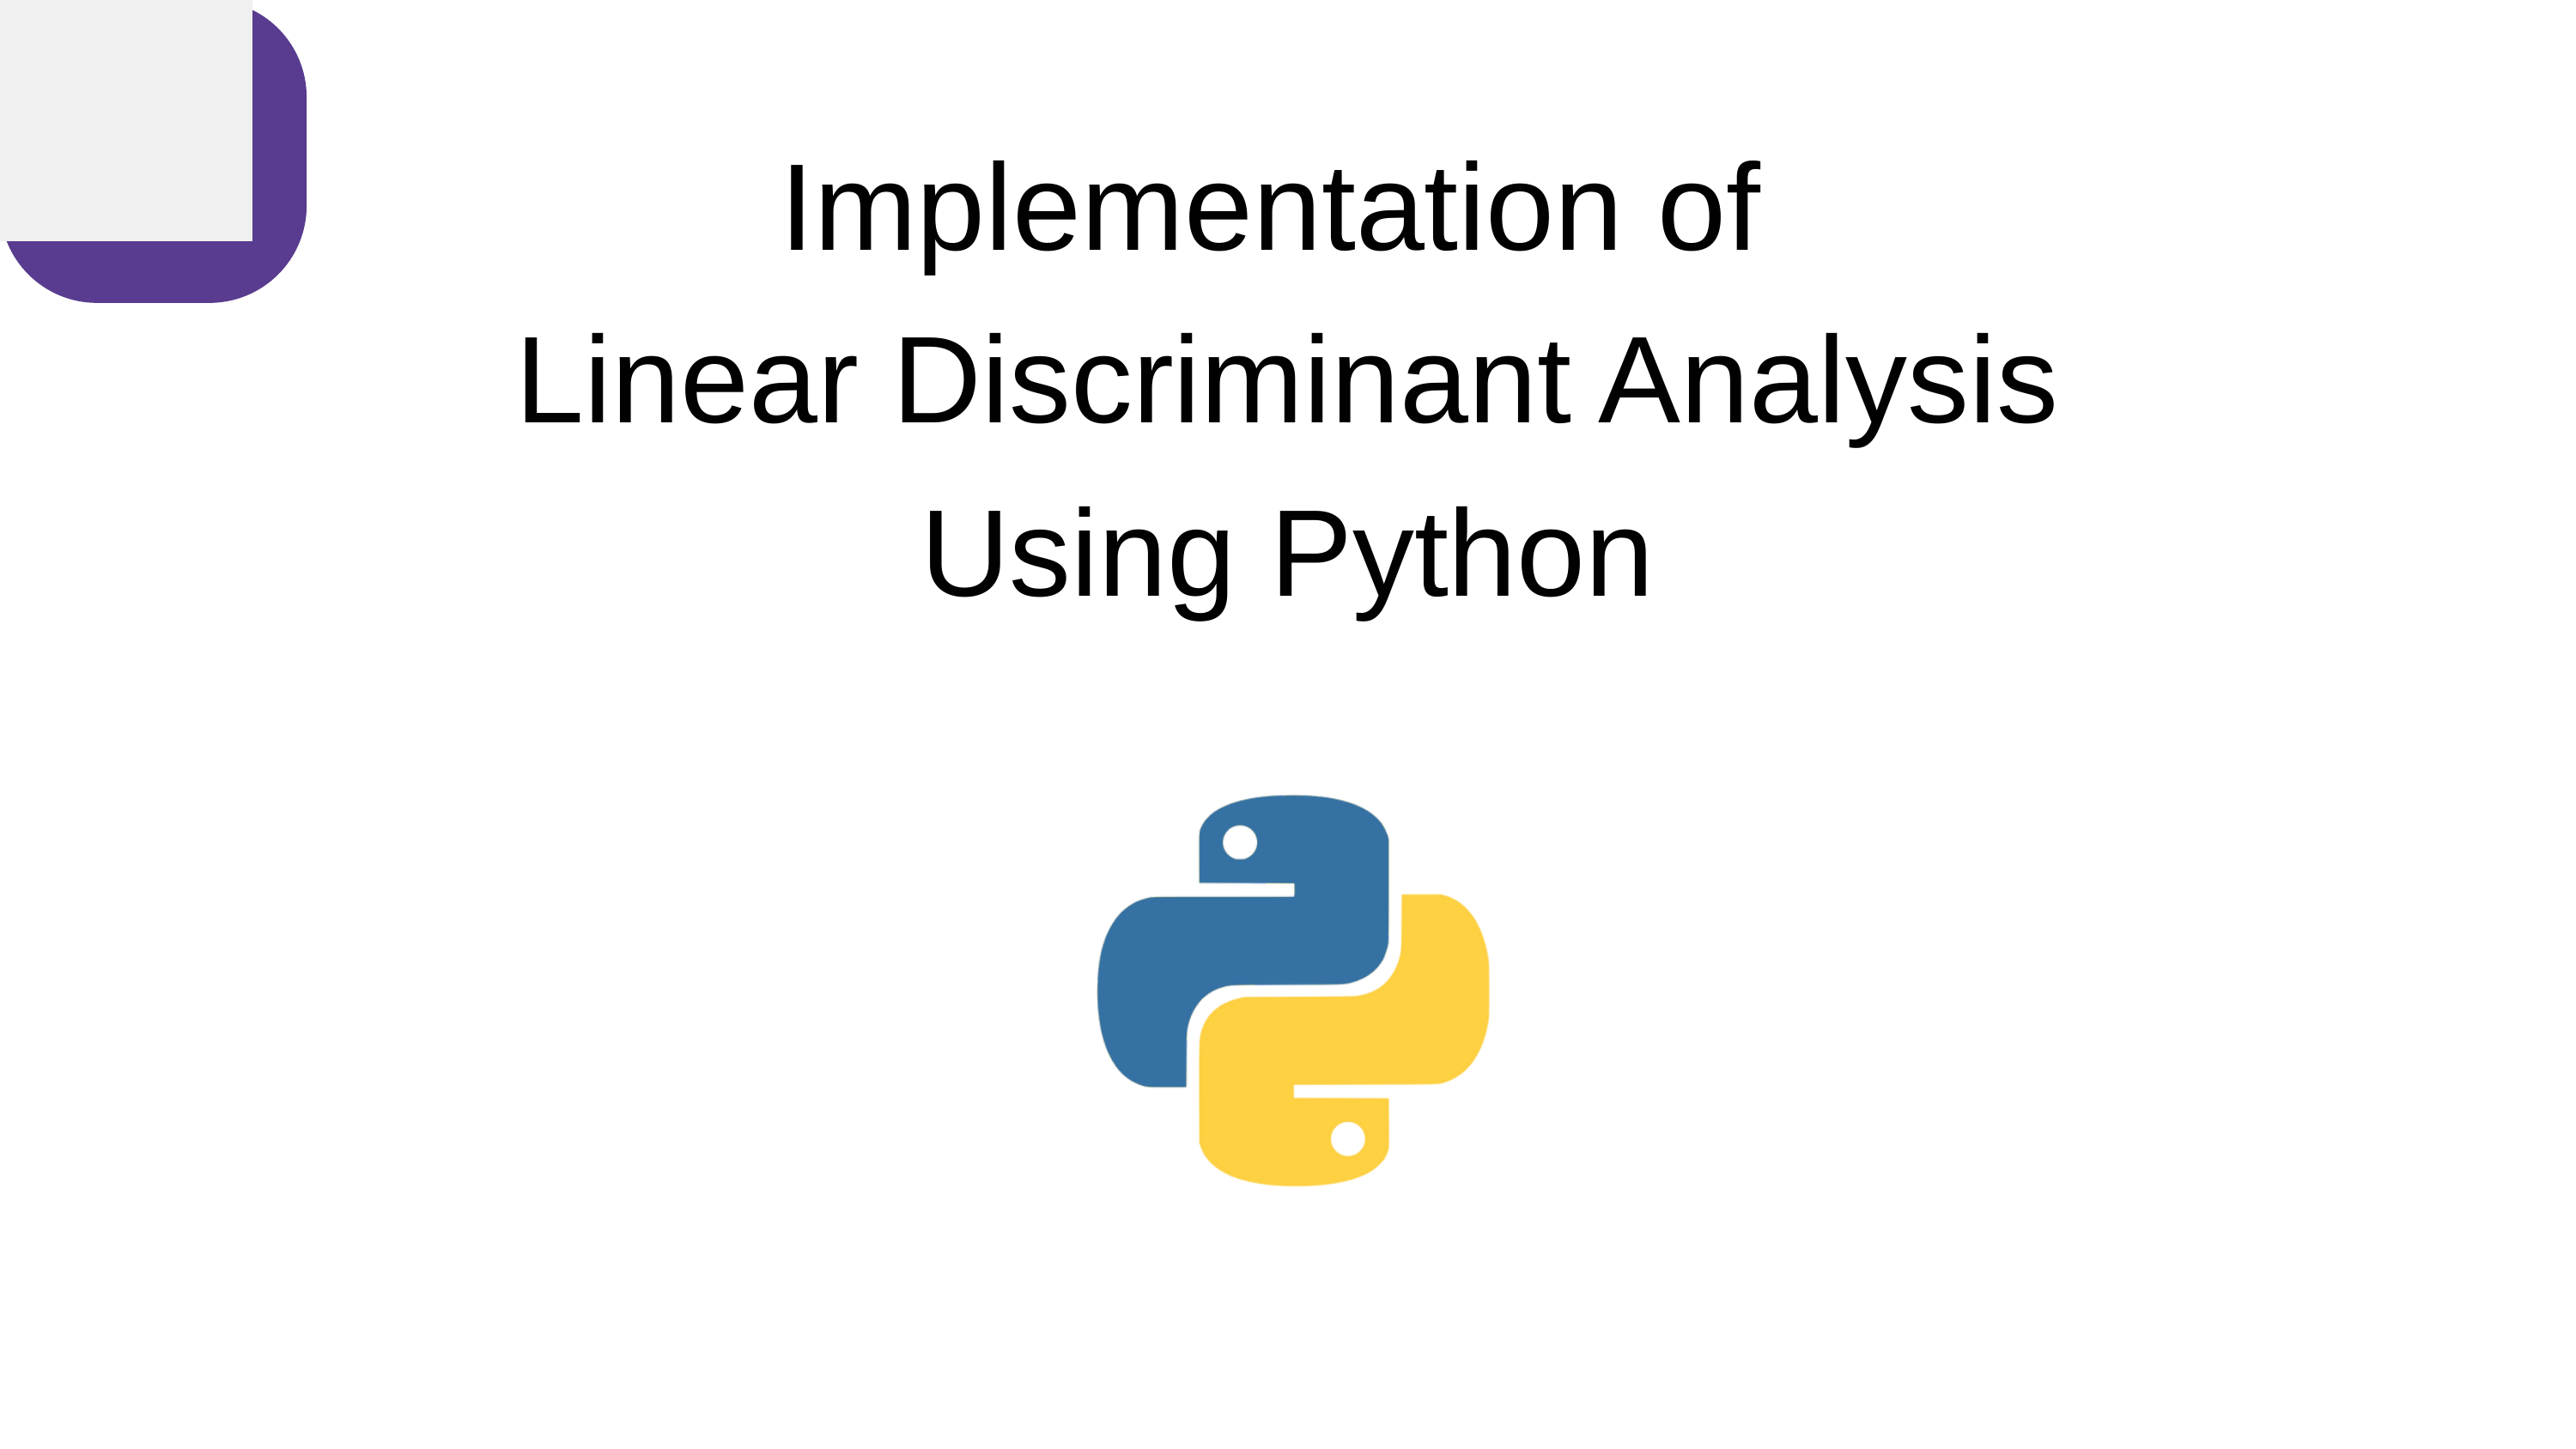

Implementation of
Linear Discriminant Analysis
Using Python